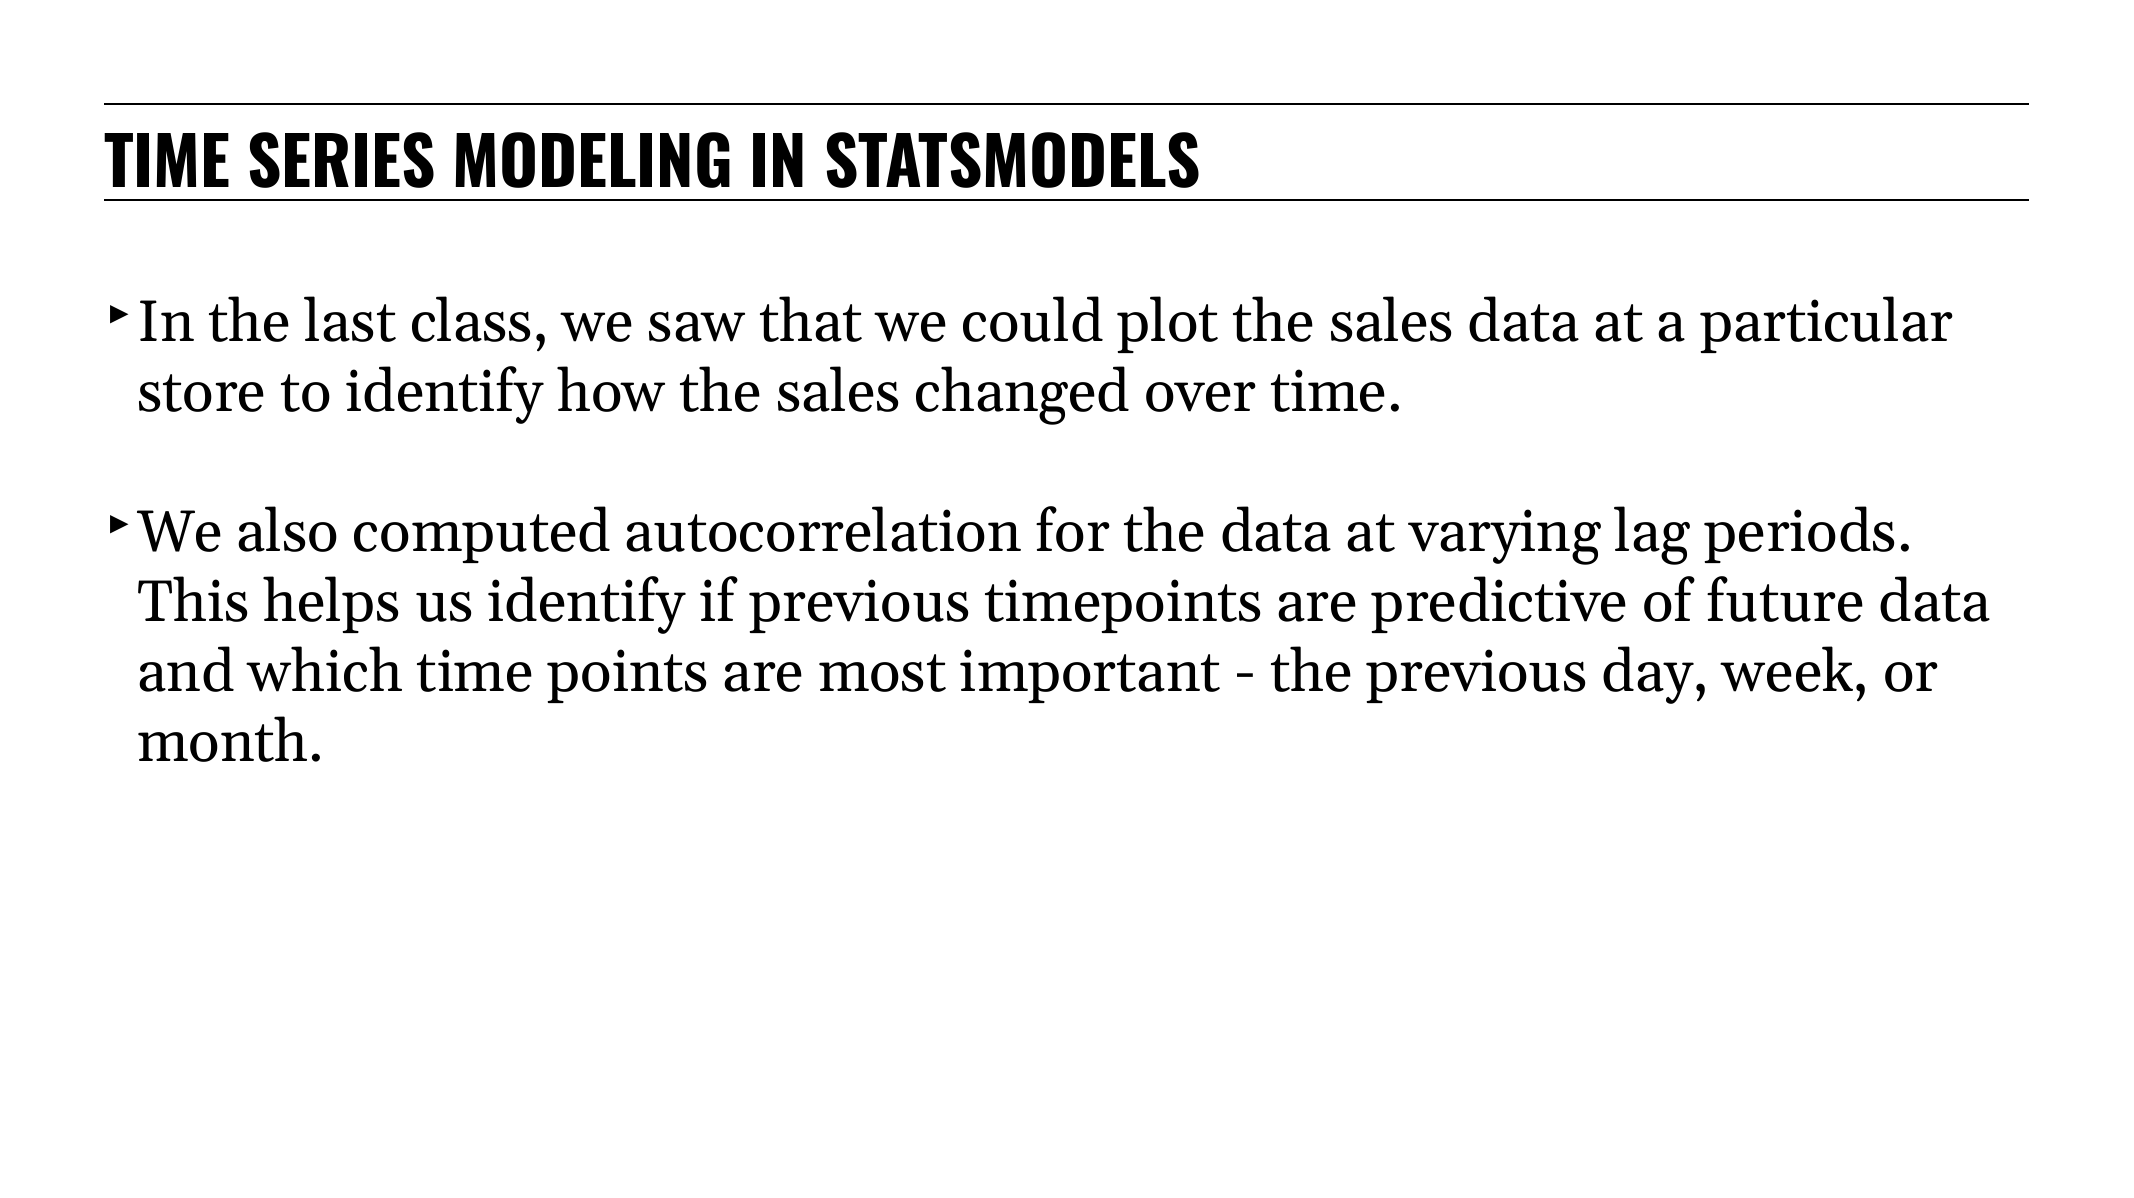

TIME SERIES MODELING IN STATSMODELS

In the last class, we saw that we could plot the sales data at a particular store to identify how the sales changed over time.

We also computed autocorrelation for the data at varying lag periods.  This helps us identify if previous timepoints are predictive of future data and which time points are most important - the previous day, week, or month.